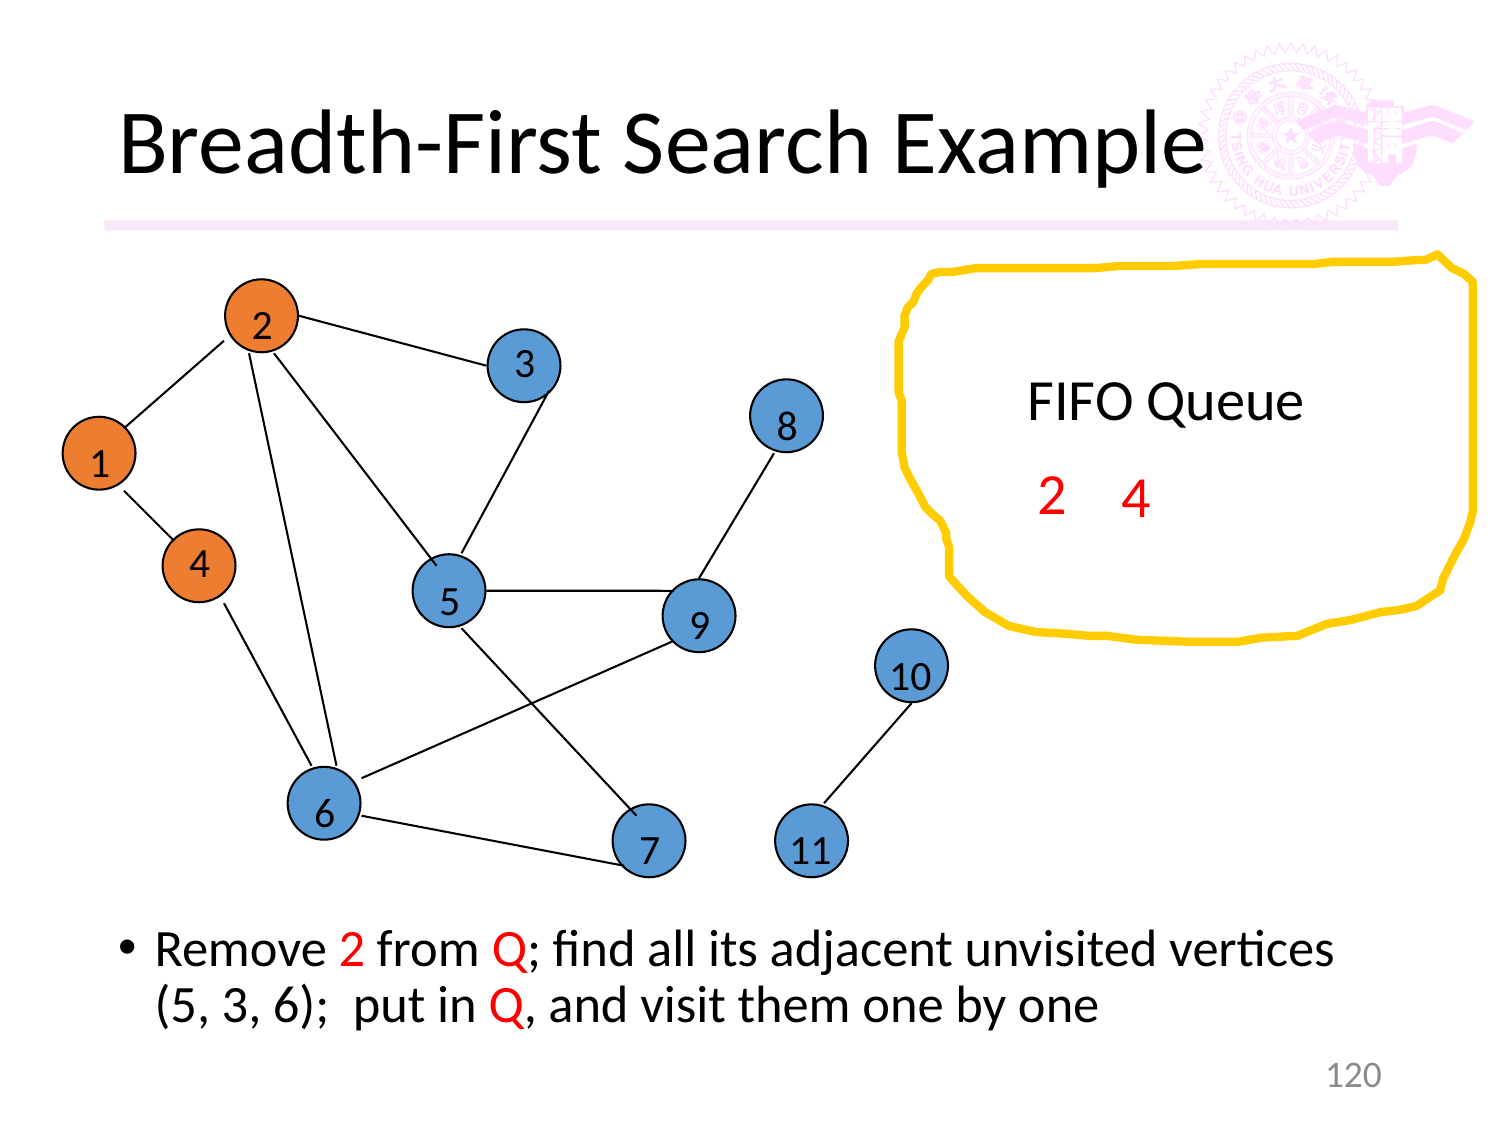

# Breadth-First Search Example

FIFO Queue

2

3

8

1

4

5

9

10

6

7
11
2
4
Remove 2 from Q; find all its adjacent unvisited vertices (5, 3, 6);  put in Q, and visit them one by one

120